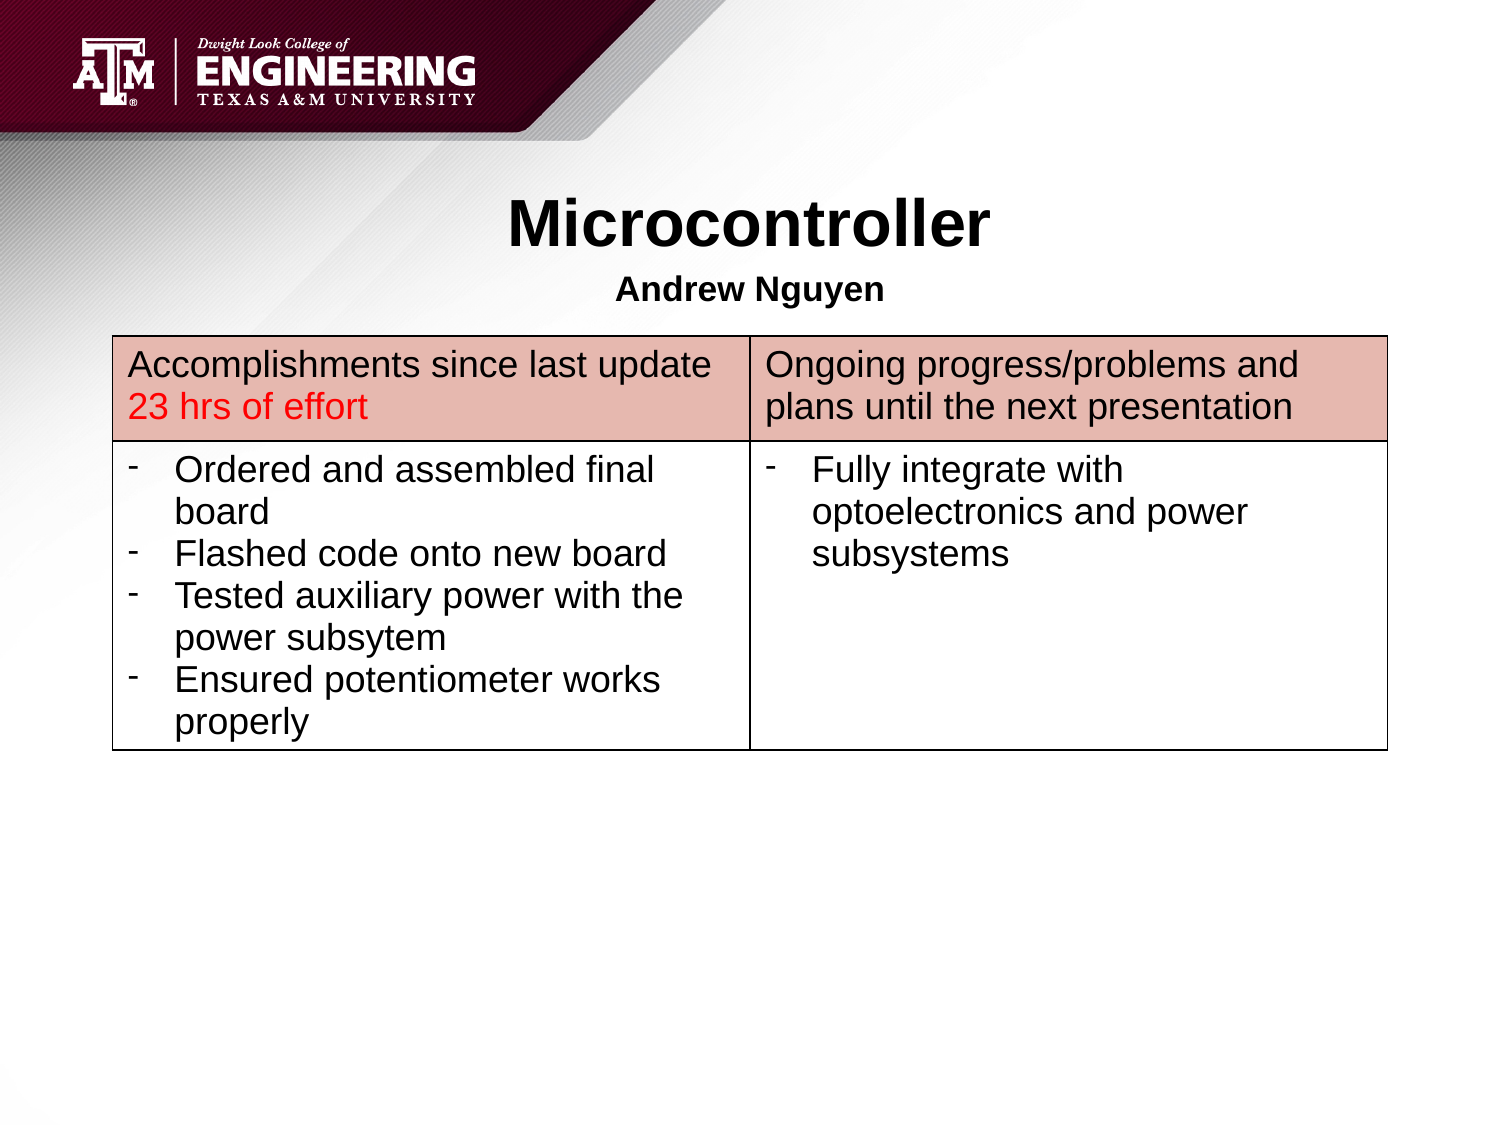

# Microcontroller
Andrew Nguyen
| Accomplishments since last update 23 hrs of effort | Ongoing progress/problems and plans until the next presentation |
| --- | --- |
| Ordered and assembled final board Flashed code onto new board Tested auxiliary power with the power subsytem Ensured potentiometer works properly | Fully integrate with optoelectronics and power subsystems |